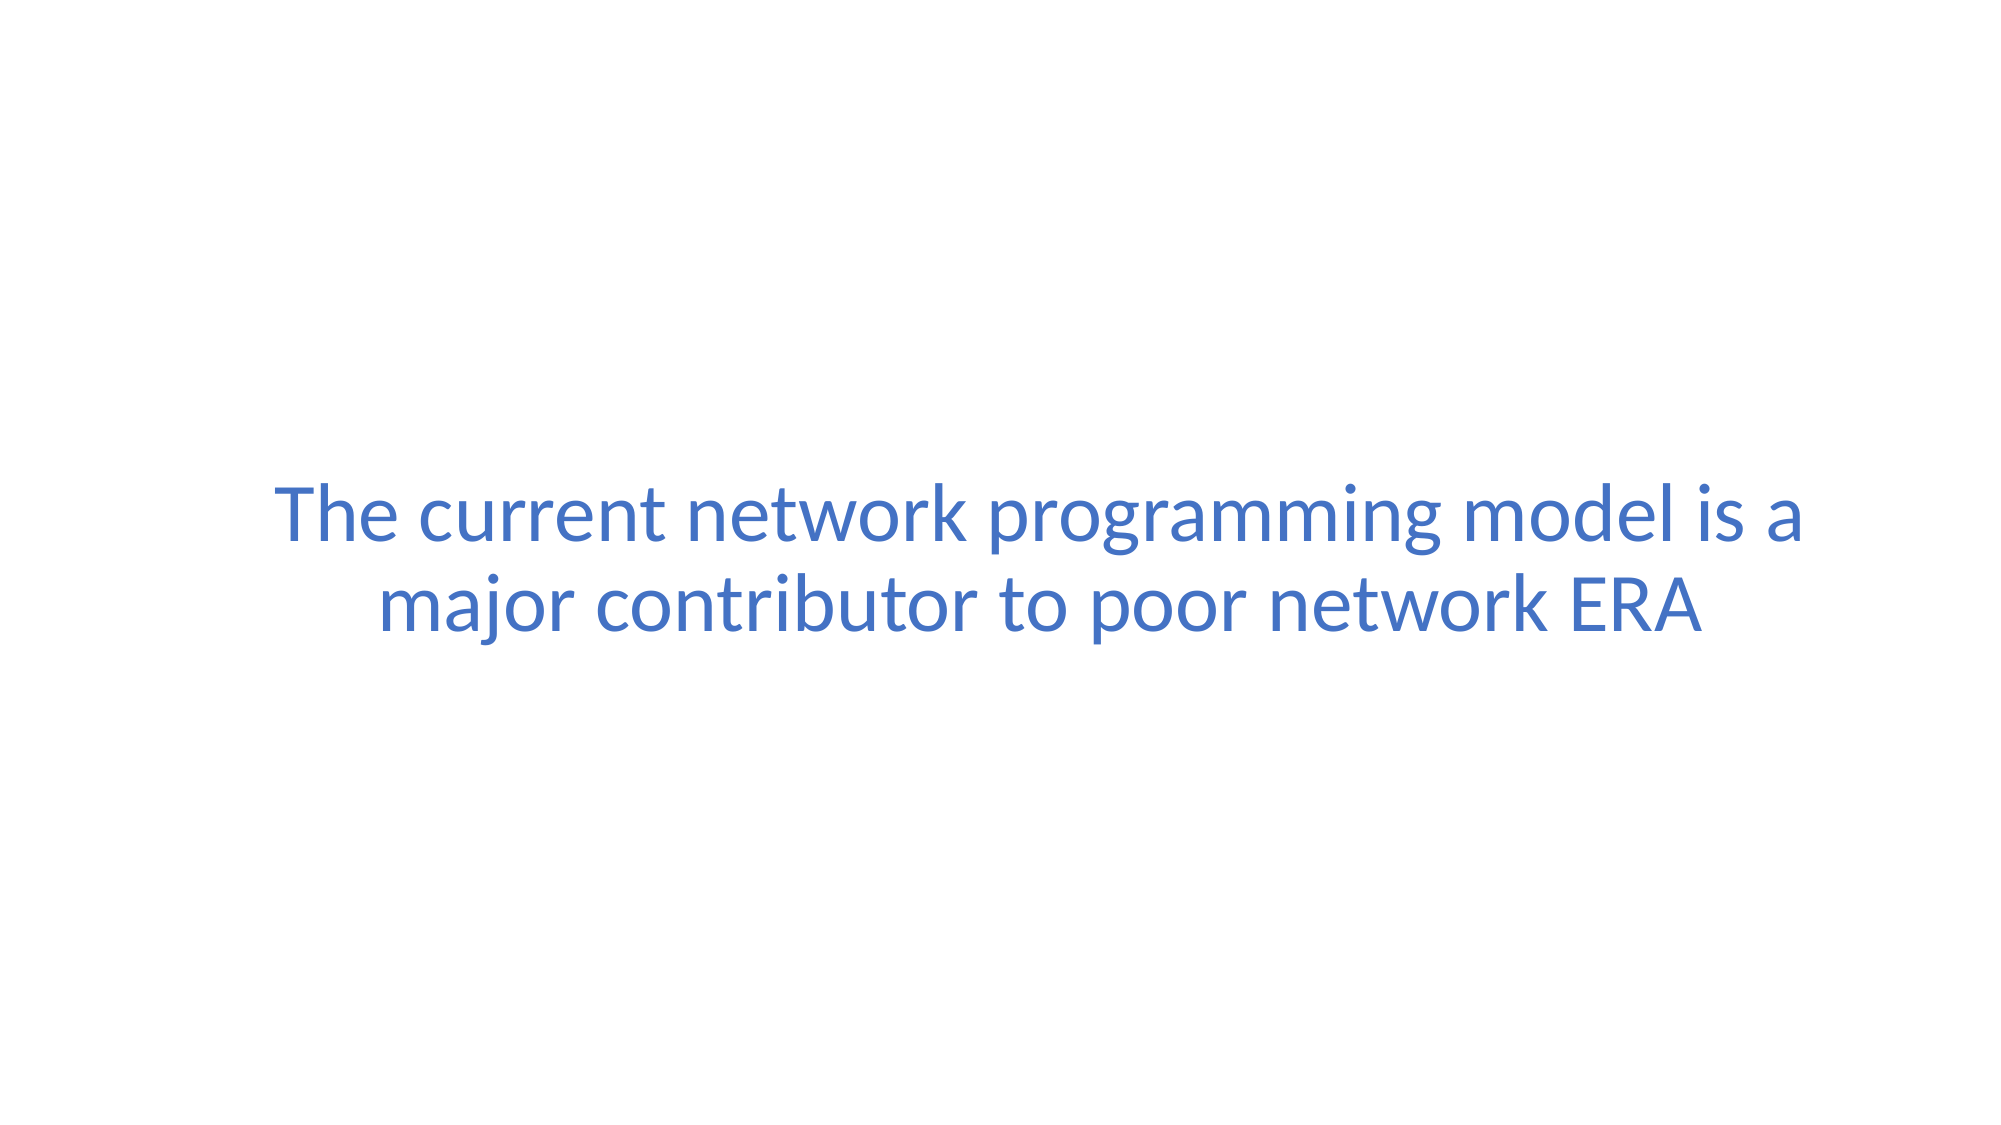

#
The current network programming model is a major contributor to poor network ERA